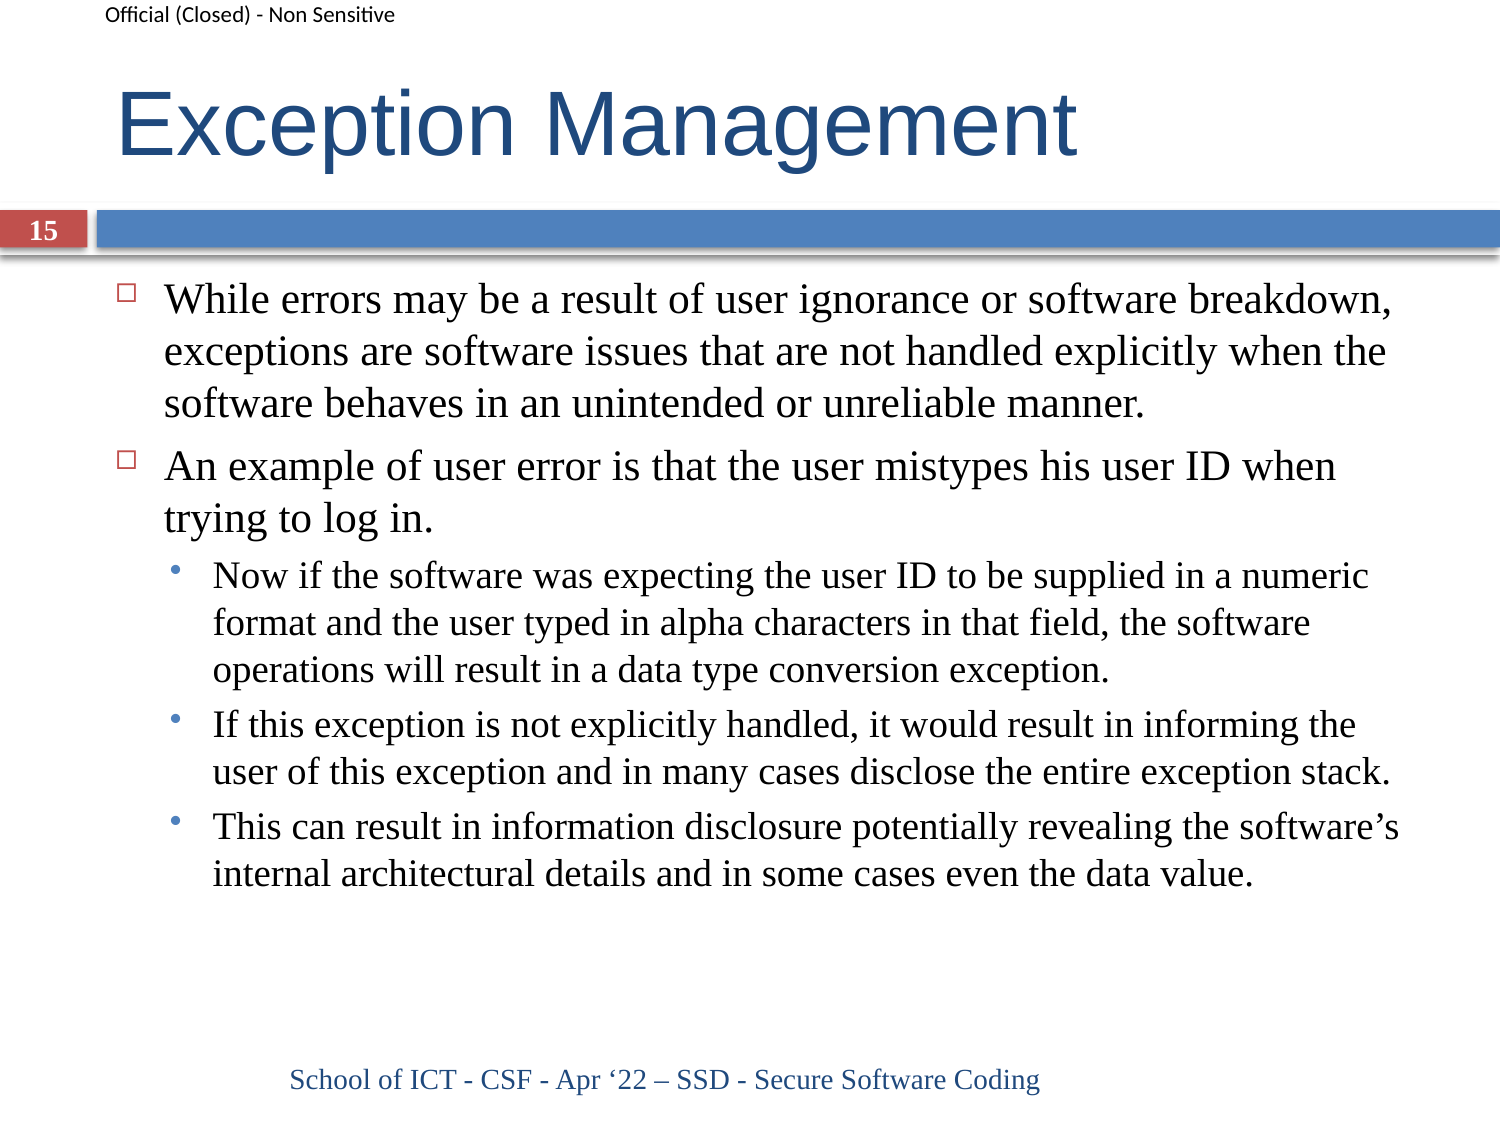

# Exception Management
15
While errors may be a result of user ignorance or software breakdown, exceptions are software issues that are not handled explicitly when the software behaves in an unintended or unreliable manner.
An example of user error is that the user mistypes his user ID when trying to log in.
Now if the software was expecting the user ID to be supplied in a numeric format and the user typed in alpha characters in that field, the software operations will result in a data type conversion exception.
If this exception is not explicitly handled, it would result in informing the user of this exception and in many cases disclose the entire exception stack.
This can result in information disclosure potentially revealing the software’s internal architectural details and in some cases even the data value.
School of ICT - CSF - Apr ‘22 – SSD - Secure Software Coding